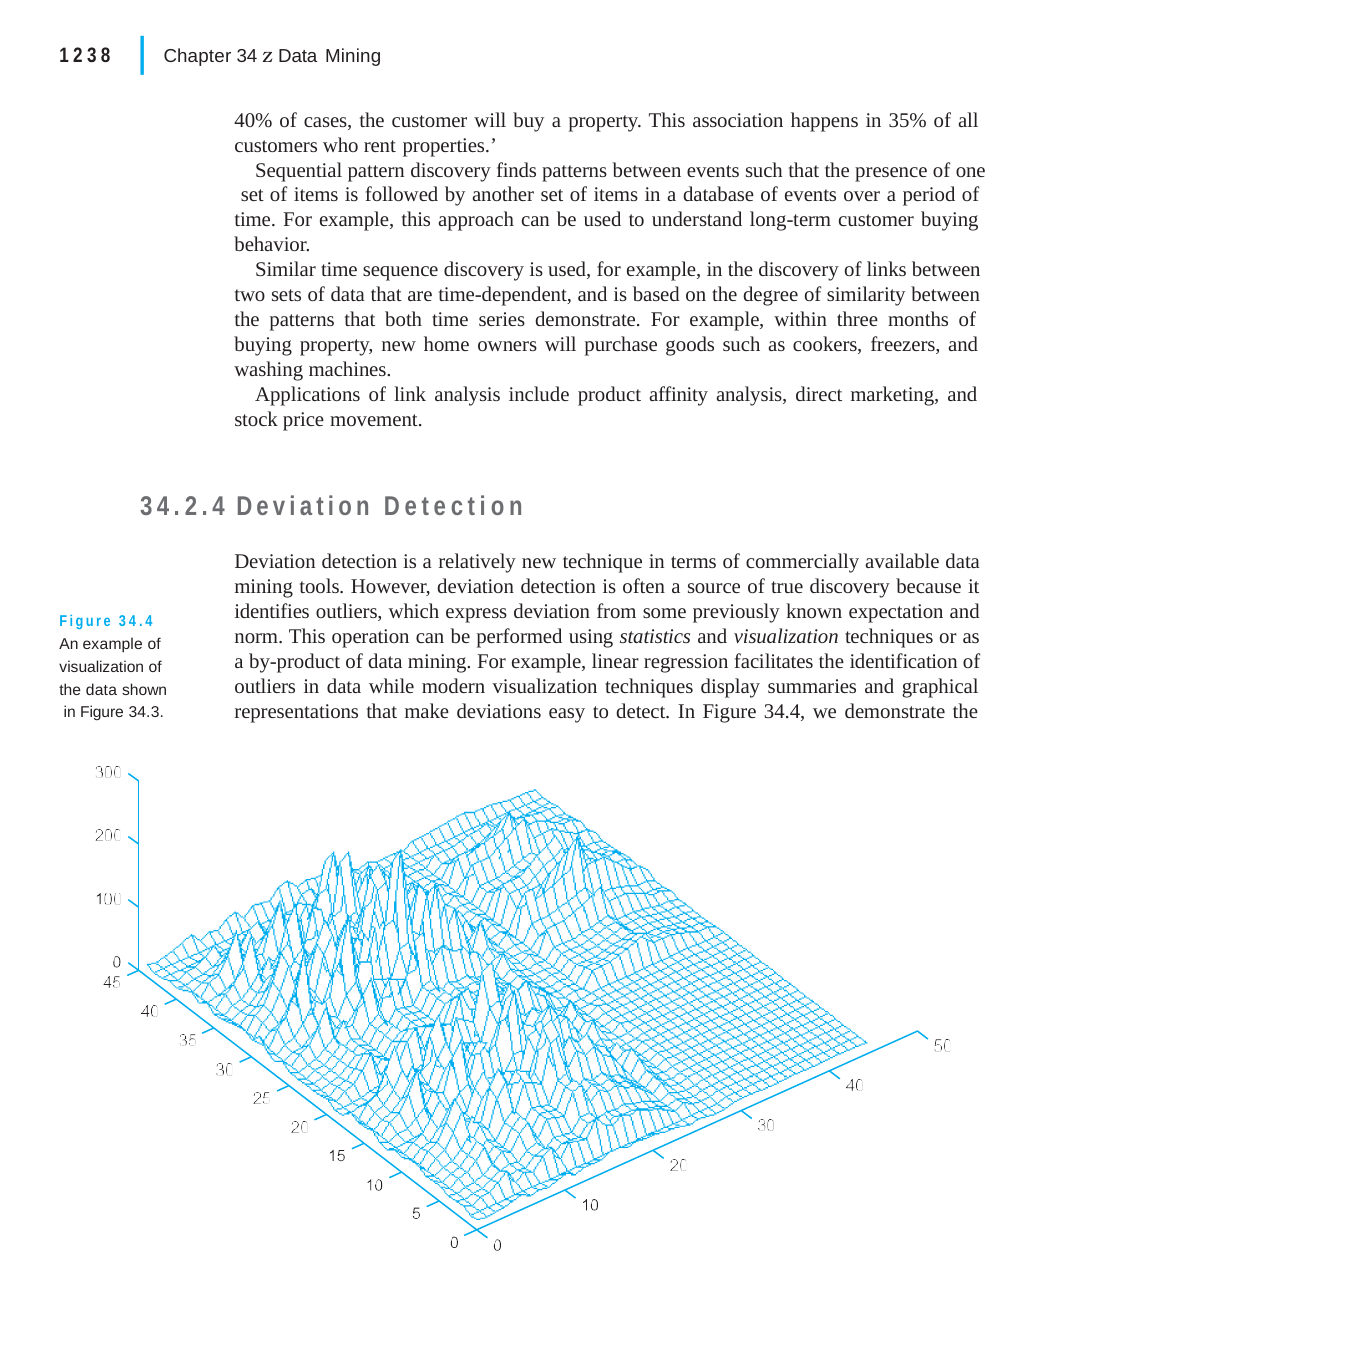

|
1238
Chapter 34 z Data Mining
40% of cases, the customer will buy a property. This association happens in 35% of all  customers who rent properties.’
Sequential pattern discovery finds patterns between events such that the presence of one  set of items is followed by another set of items in a database of events over a period of  time. For example, this approach can be used to understand long-term customer buying  behavior.
Similar time sequence discovery is used, for example, in the discovery of links between  two sets of data that are time-dependent, and is based on the degree of similarity between  the patterns that both time series demonstrate. For example, within three months of  buying property, new home owners will purchase goods such as cookers, freezers, and  washing machines.
Applications of link analysis include product affinity analysis, direct marketing, and  stock price movement.

34.2.4	Deviation Detection
Deviation detection is a relatively new technique in terms of commercially available data  mining tools. However, deviation detection is often a source of true discovery because it  identifies outliers, which express deviation from some previously known expectation and  norm. This operation can be performed using statistics and visualization techniques or as  a by-product of data mining. For example, linear regression facilitates the identification of  outliers in data while modern visualization techniques display summaries and graphical  representations that make deviations easy to detect. In Figure 34.4, we demonstrate the
Figure 34.4  An example of  visualization of  the data shown  in Figure 34.3.